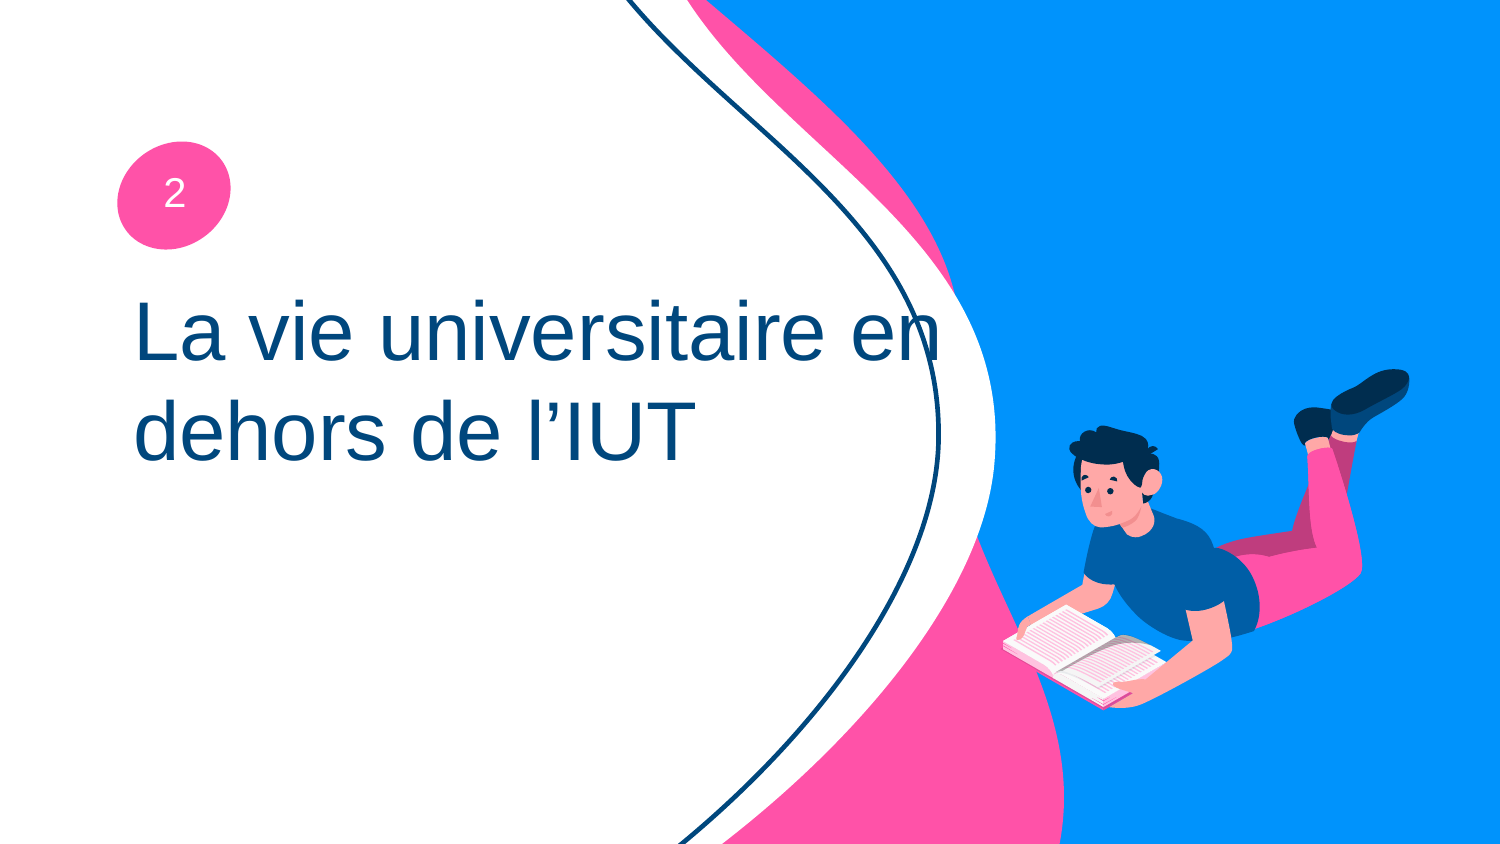

2
# La vie universitaire en dehors de l’IUT